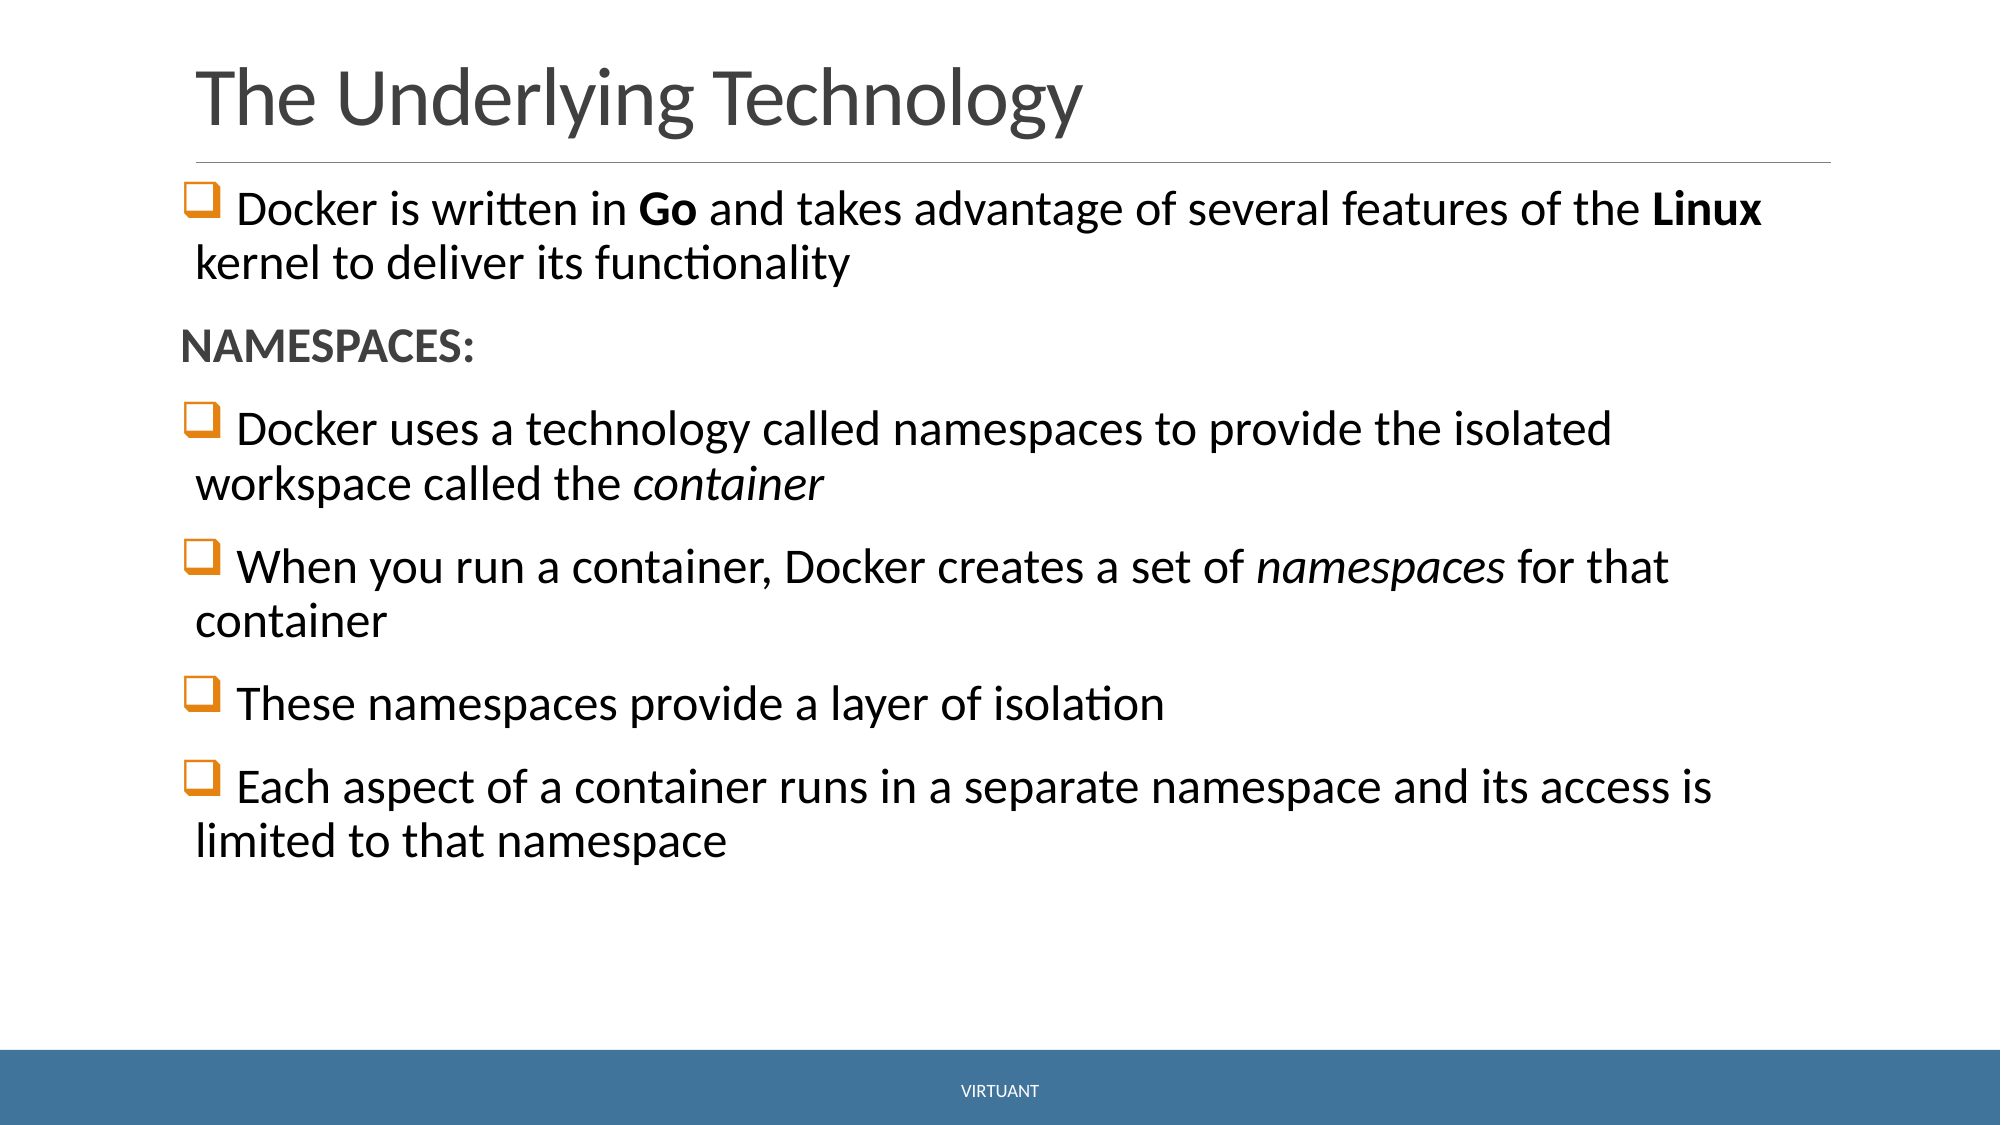

# The Underlying Technology
 Docker is written in Go and takes advantage of several features of the Linux kernel to deliver its functionality
NAMESPACES:
 Docker uses a technology called namespaces to provide the isolated workspace called the container
 When you run a container, Docker creates a set of namespaces for that container
 These namespaces provide a layer of isolation
 Each aspect of a container runs in a separate namespace and its access is limited to that namespace
Virtuant